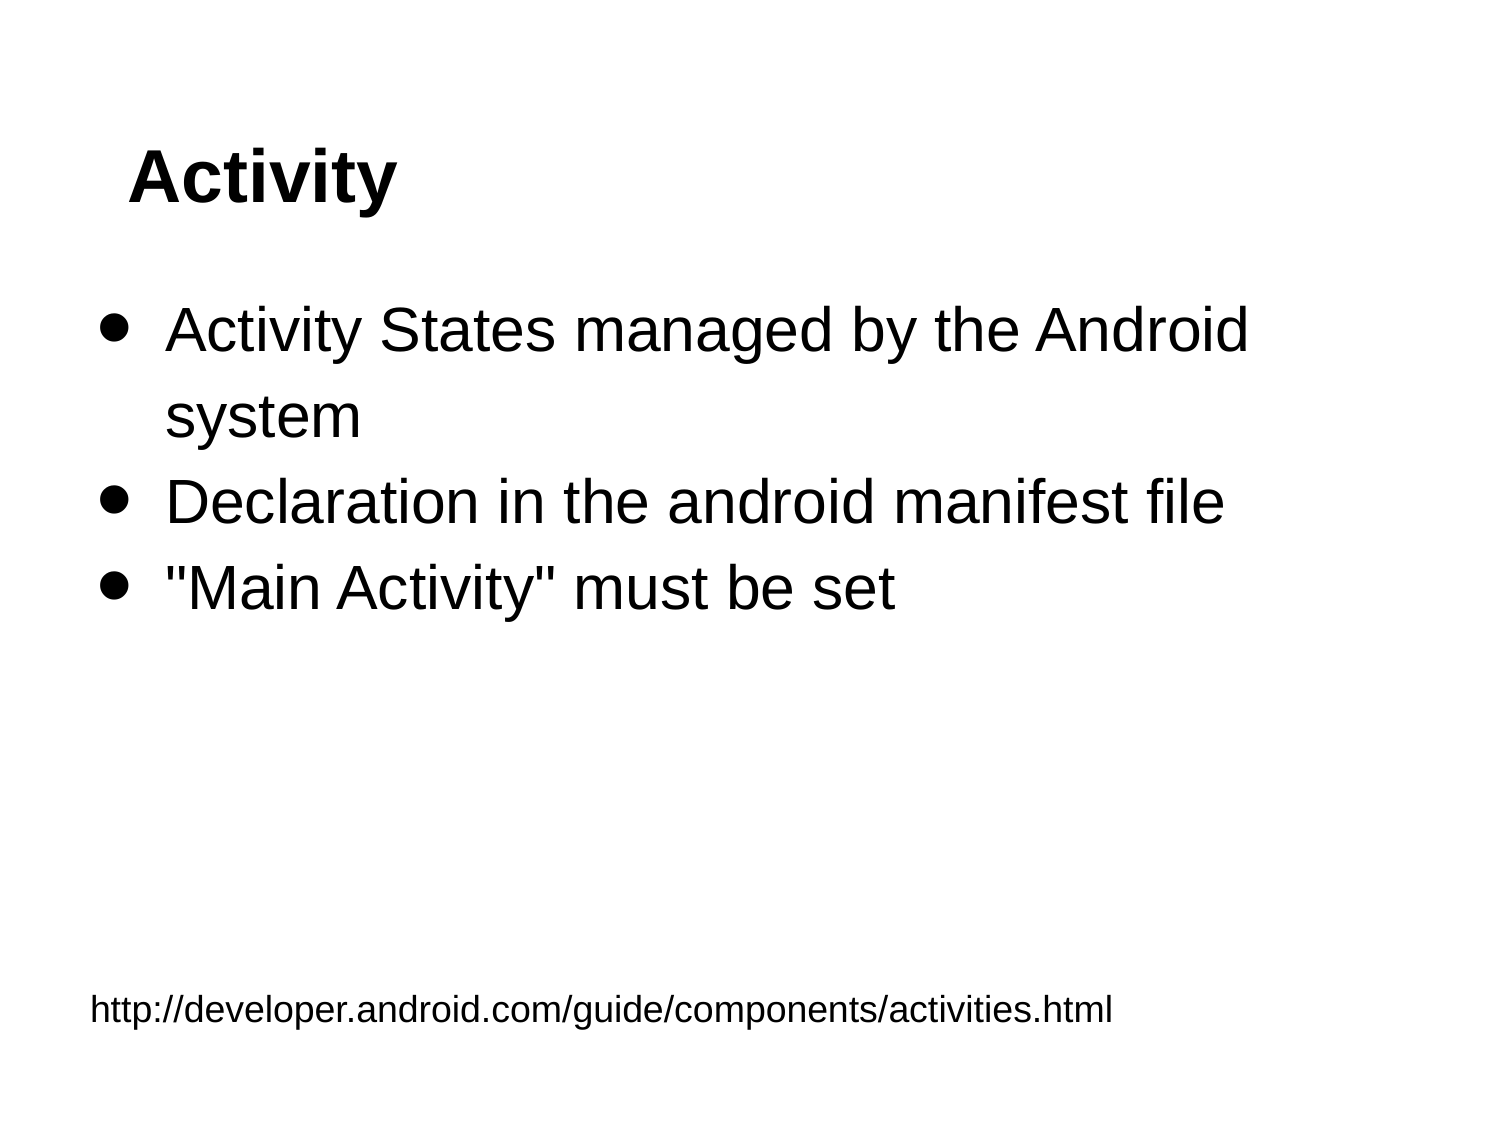

# Activity
Activity States managed by the Android system
Declaration in the android manifest file
"Main Activity" must be set

http://developer.android.com/guide/components/activities.html